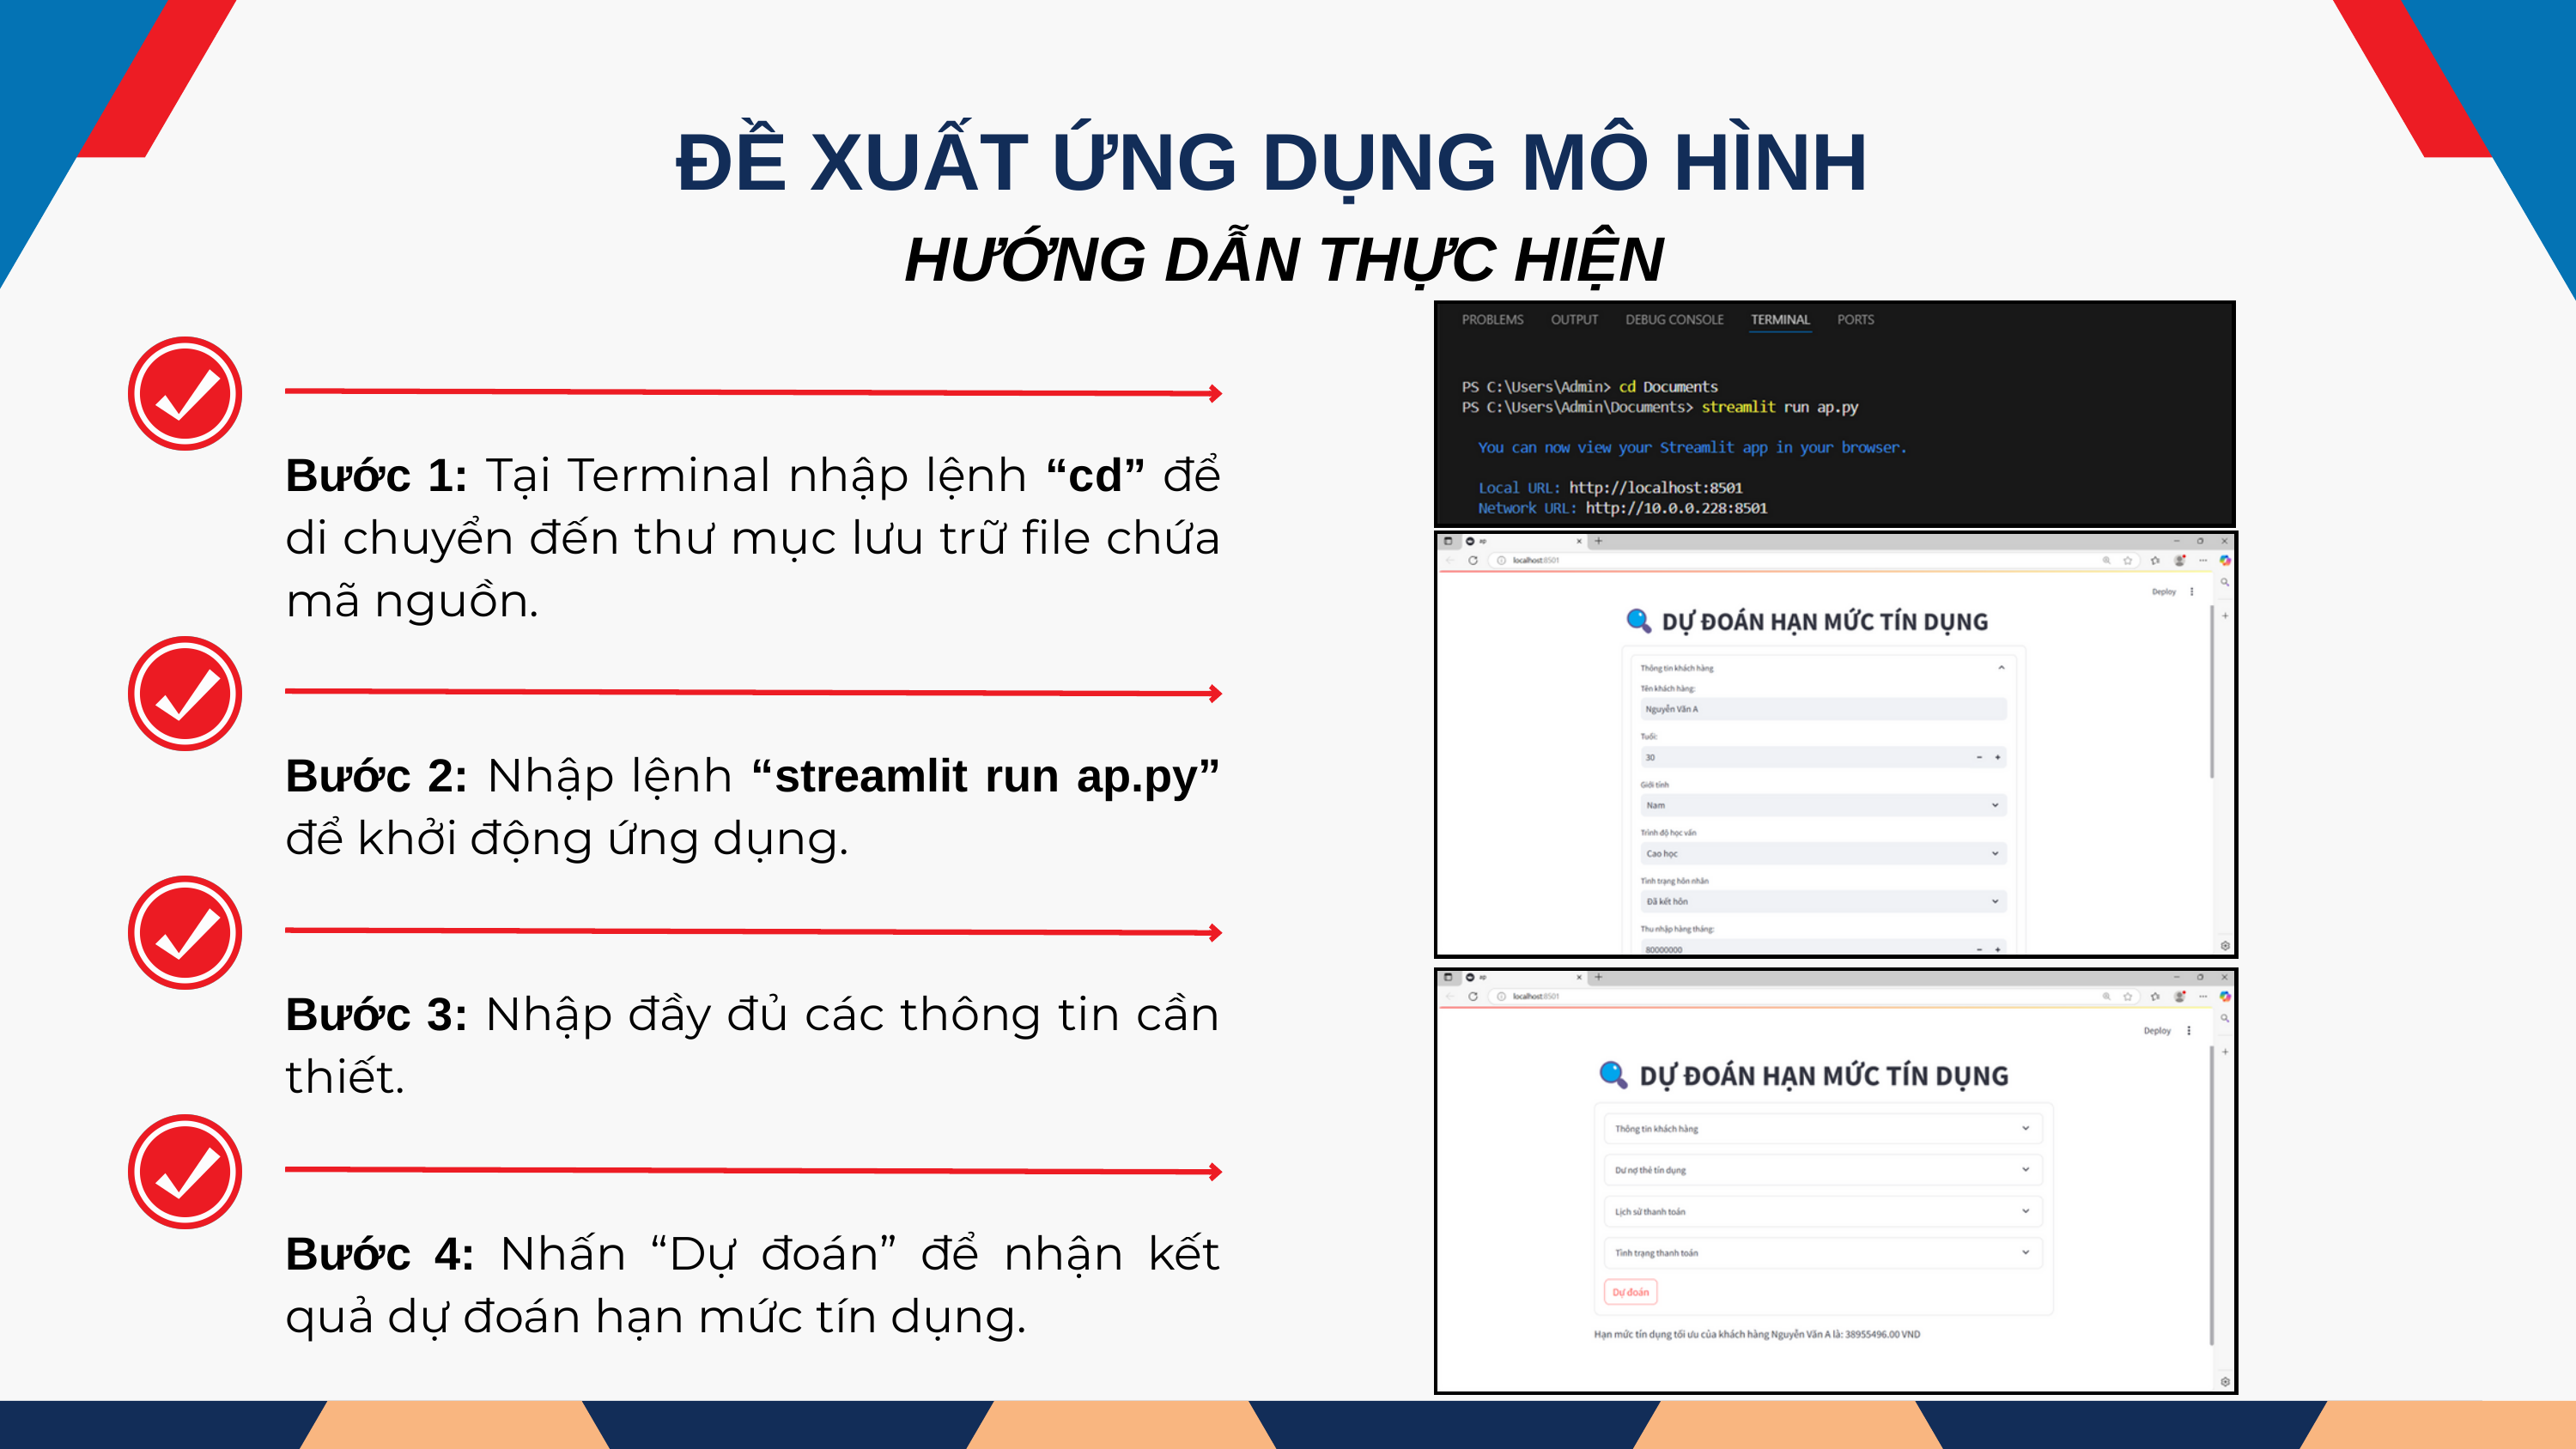

ĐỀ XUẤT ỨNG DỤNG MÔ HÌNH
HƯỚNG DẪN THỰC HIỆN

Bước 1: Tại Terminal nhập lệnh “cd” để di chuyển đến thư mục lưu trữ file chứa mã nguồn.

Bước 2: Nhập lệnh “streamlit run ap.py” để khởi động ứng dụng.

Bước 3: Nhập đầy đủ các thông tin cần thiết.

Bước 4: Nhấn “Dự đoán” để nhận kết quả dự đoán hạn mức tín dụng.